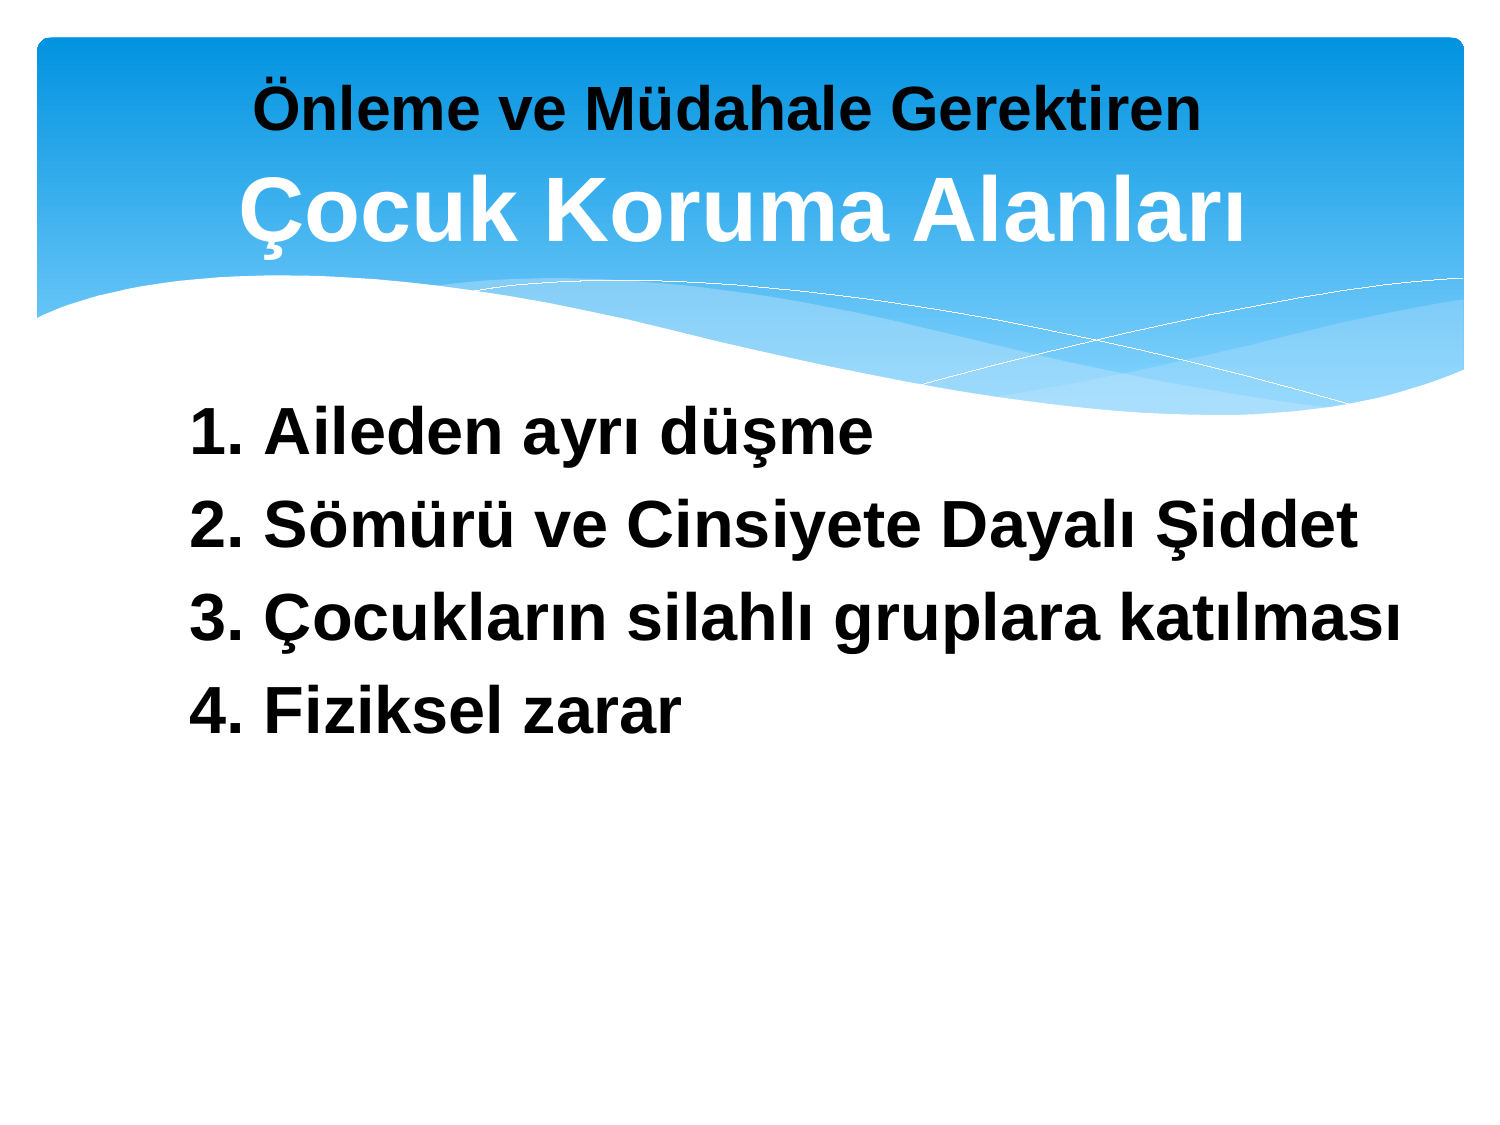

Önleme ve Müdahale Gerektiren
Çocuk Koruma Alanları
1. Aileden ayrı düşme
2. Sömürü ve Cinsiyete Dayalı Şiddet
3. Çocukların silahlı gruplara katılması
4. Fiziksel zarar